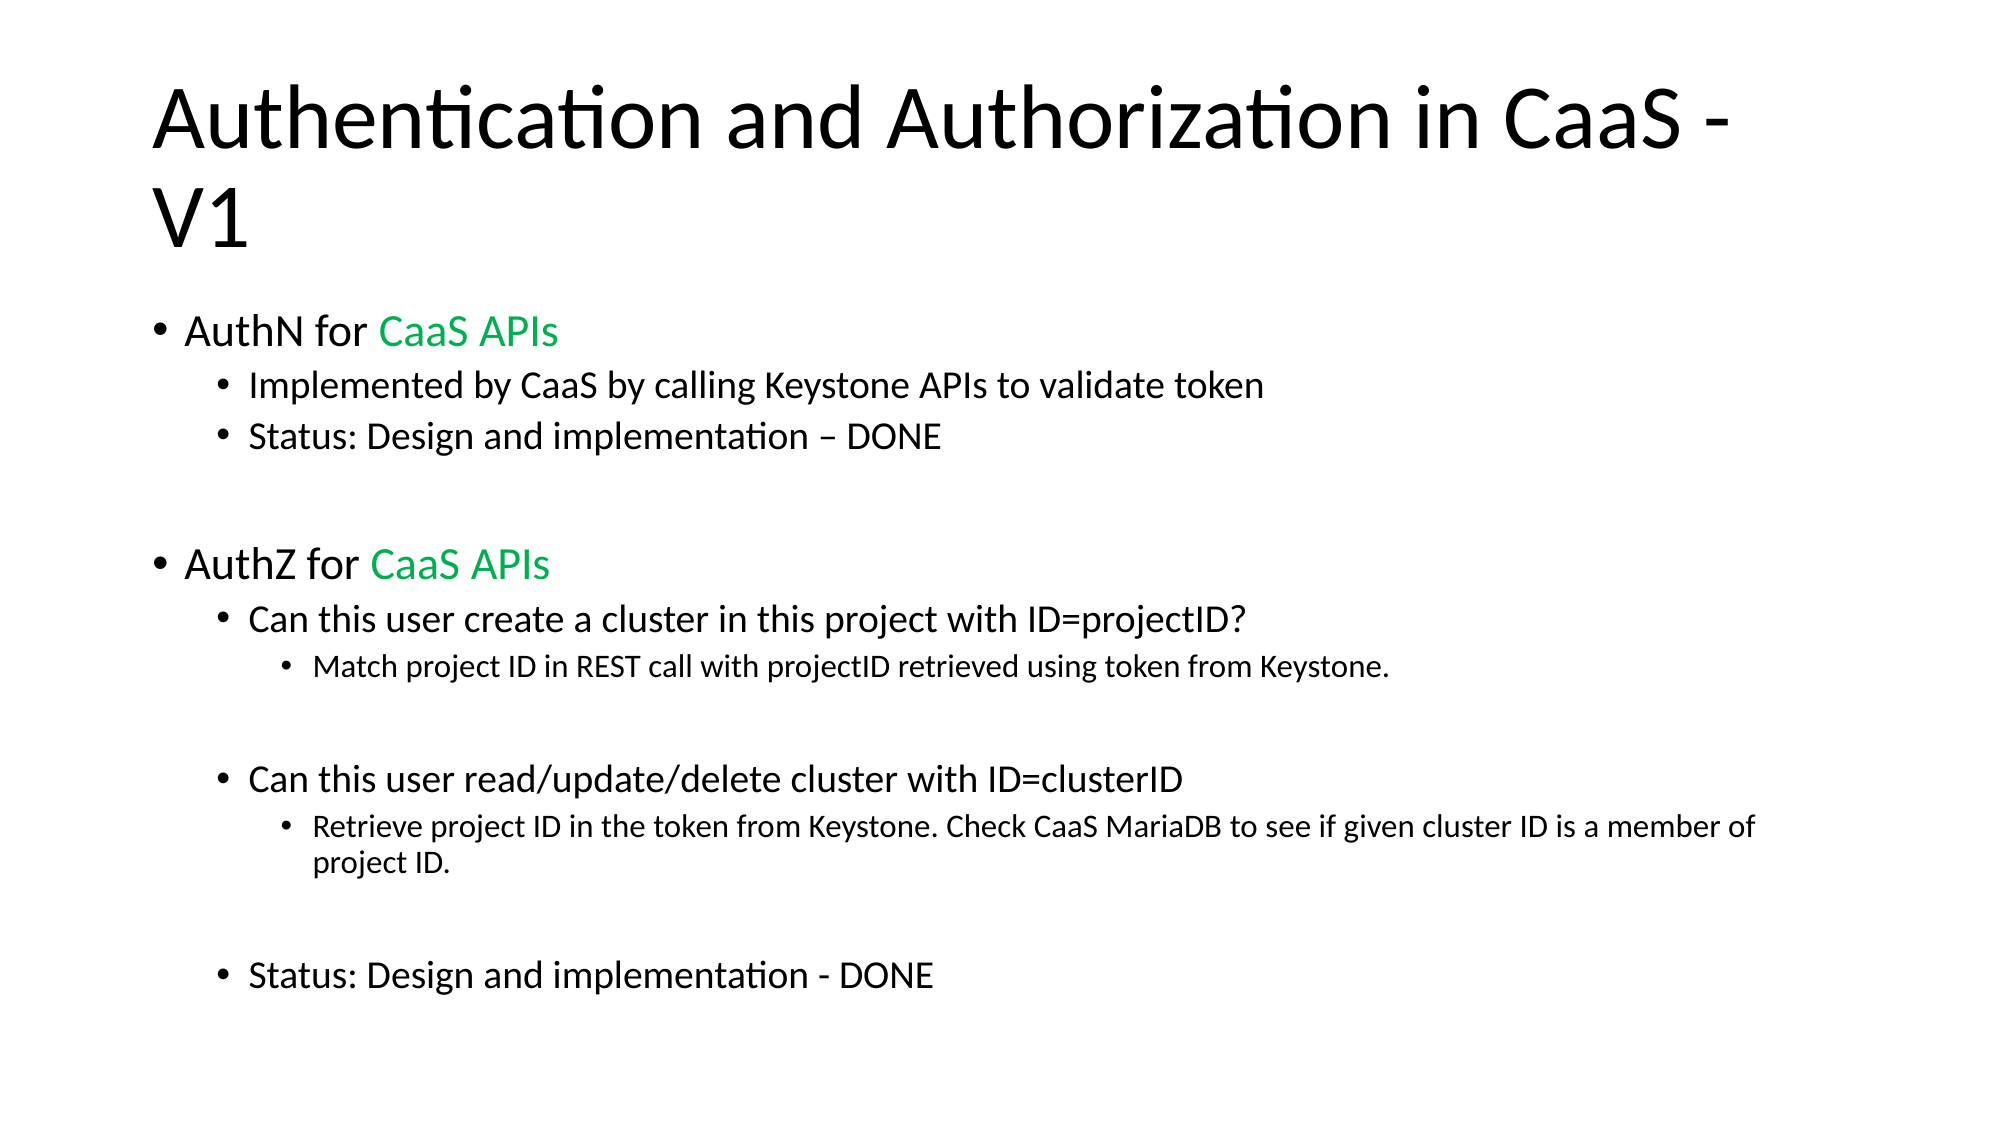

# Authentication and Authorization in CaaS - V1
AuthN for CaaS APIs
Implemented by CaaS by calling Keystone APIs to validate token
Status: Design and implementation – DONE

AuthZ for CaaS APIs
Can this user create a cluster in this project with ID=projectID?
Match project ID in REST call with projectID retrieved using token from Keystone.

Can this user read/update/delete cluster with ID=clusterID
Retrieve project ID in the token from Keystone. Check CaaS MariaDB to see if given cluster ID is a member of project ID.

Status: Design and implementation - DONE